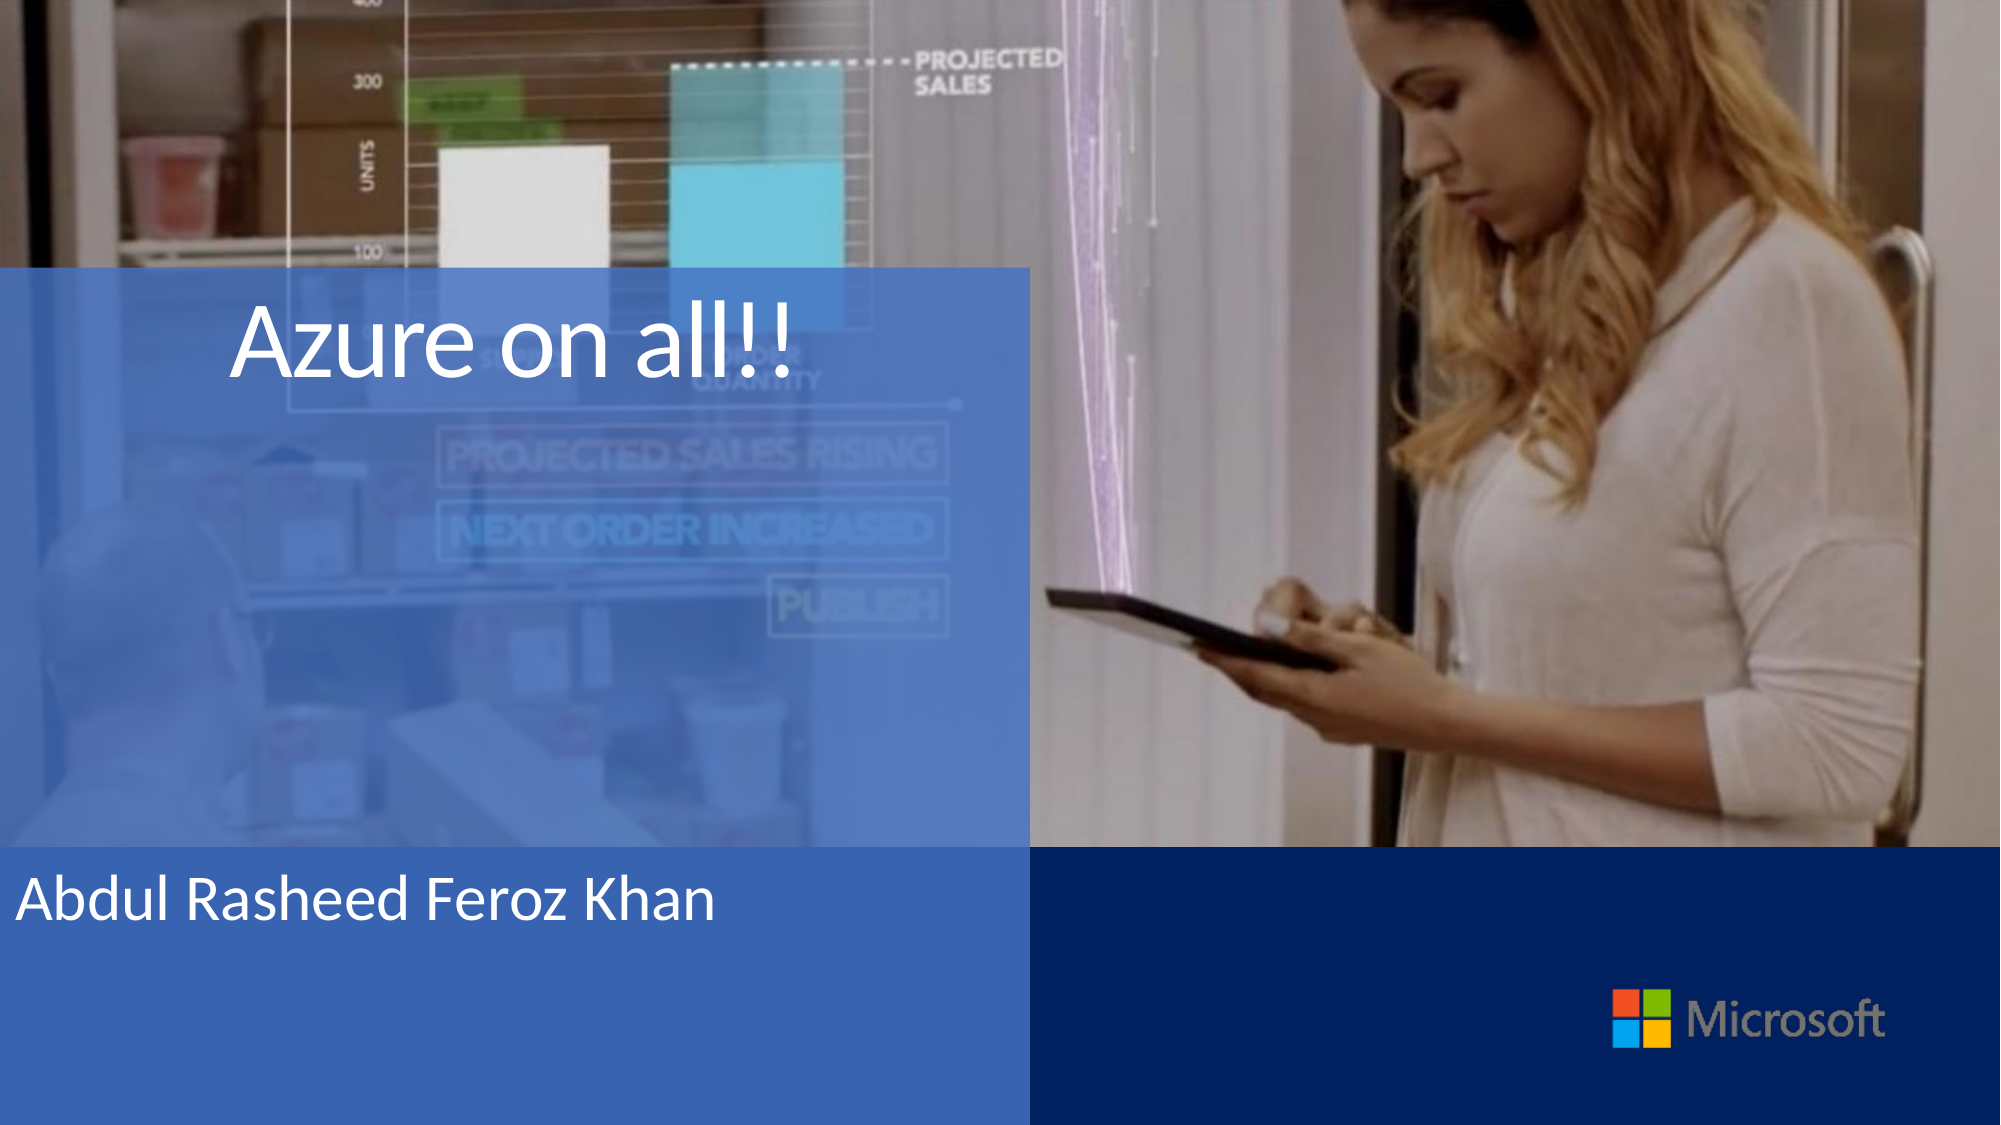

# Azure on all!!

Abdul Rasheed Feroz Khan